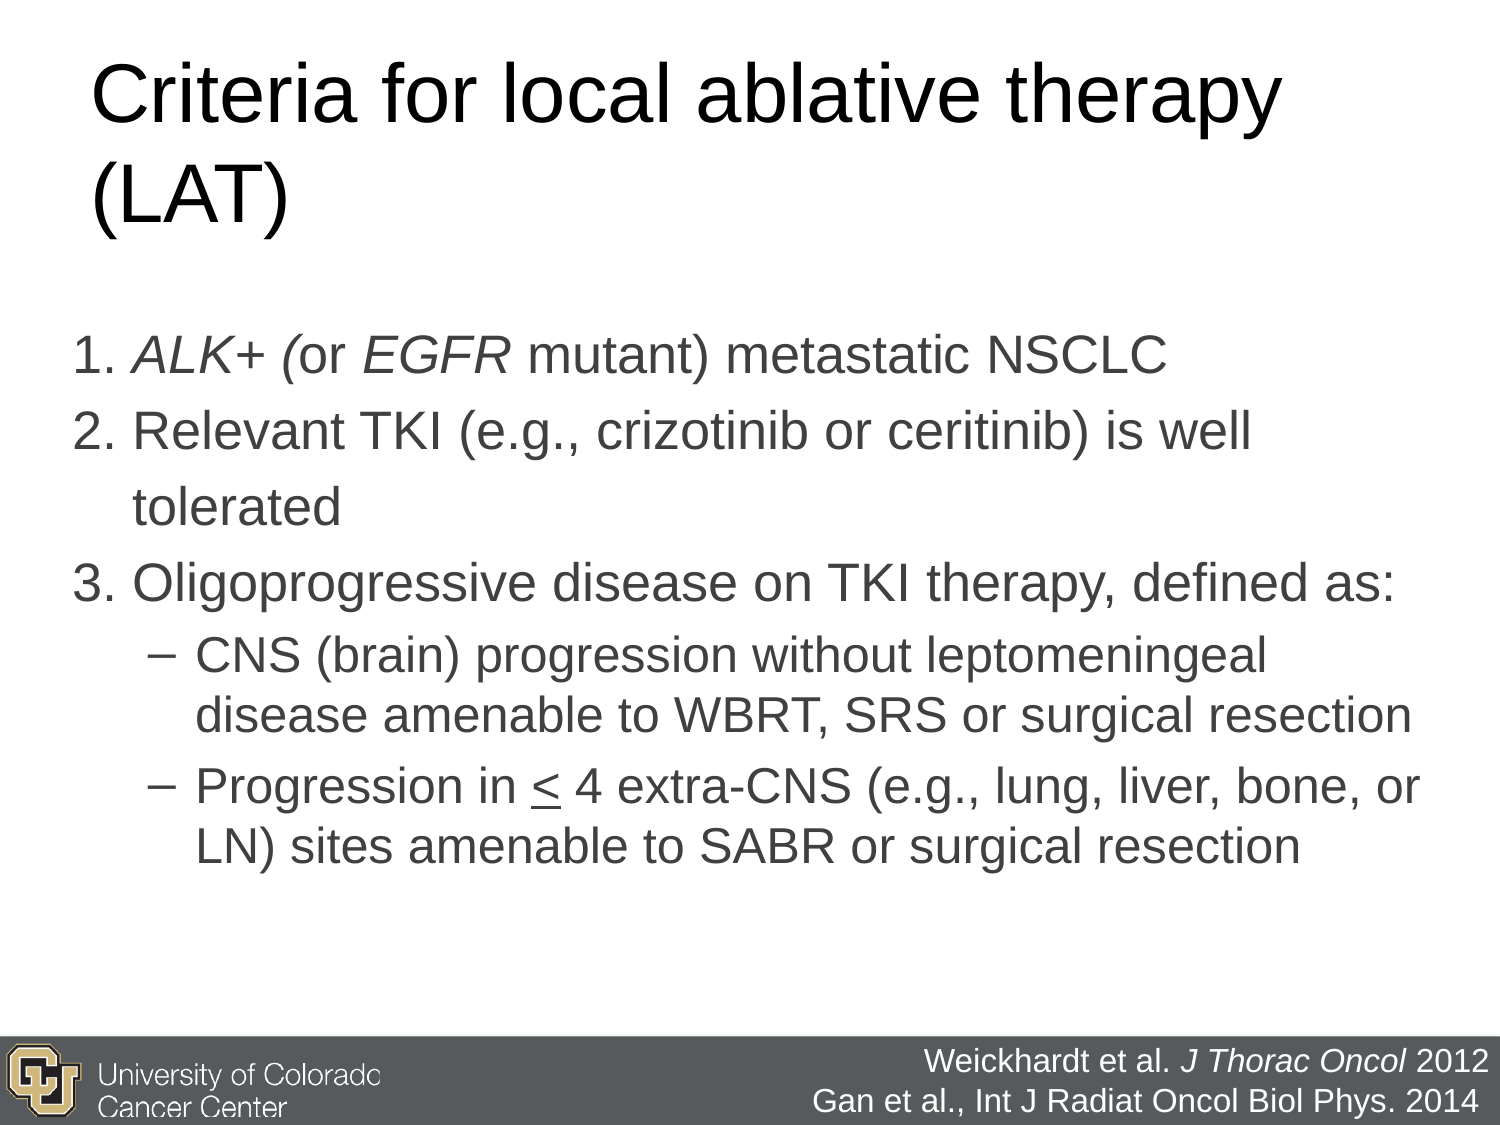

# Criteria for local ablative therapy (LAT)
1. ALK+ (or EGFR mutant) metastatic NSCLC
2. Relevant TKI (e.g., crizotinib or ceritinib) is well
    tolerated
3. Oligoprogressive disease on TKI therapy, defined as:
CNS (brain) progression without leptomeningeal disease amenable to WBRT, SRS or surgical resection
Progression in < 4 extra-CNS (e.g., lung, liver, bone, or LN) sites amenable to SABR or surgical resection

Weickhardt et al. J Thorac Oncol 2012
Gan et al., Int J Radiat Oncol Biol Phys. 2014